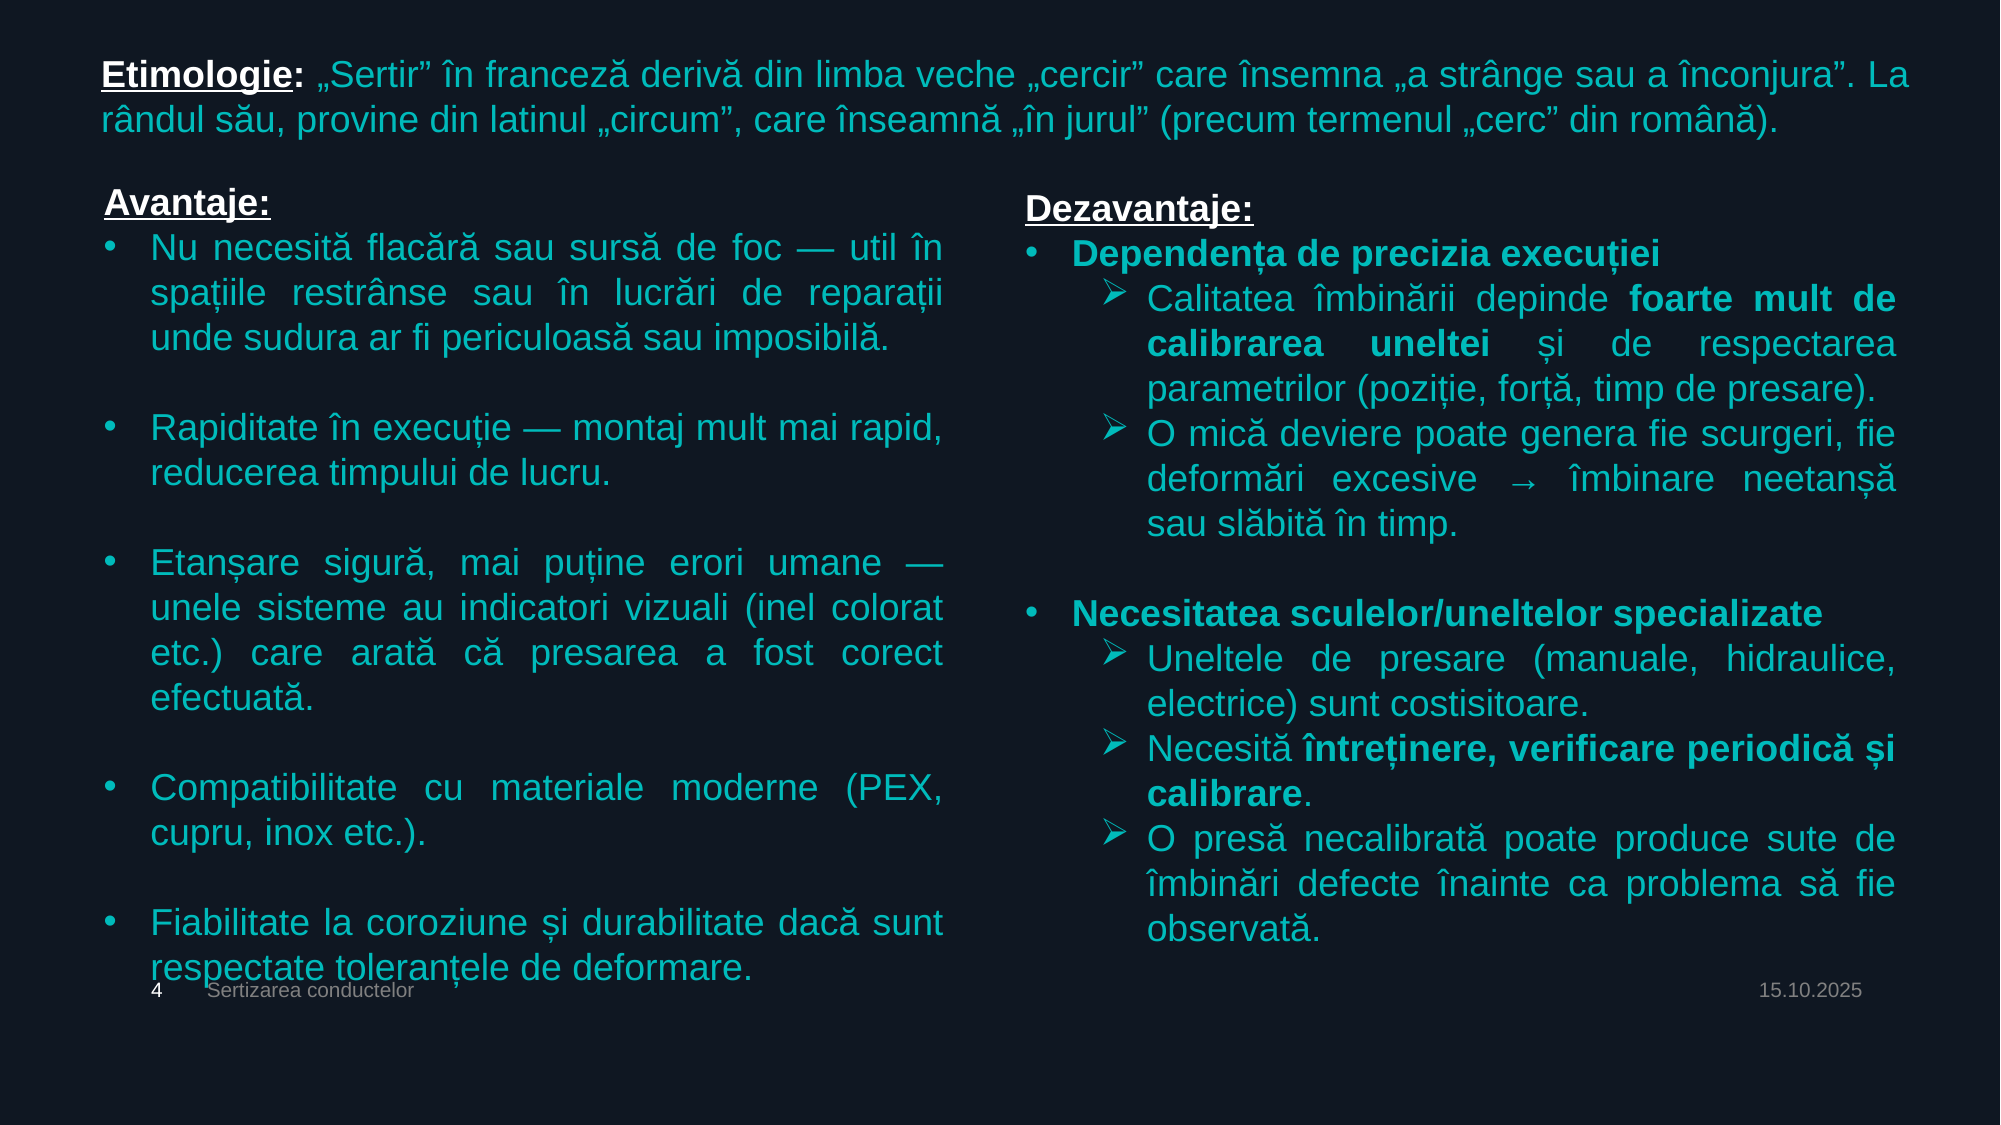

Etimologie: „Sertir” în franceză derivă din limba veche „cercir” care însemna „a strânge sau a înconjura”. La rândul său, provine din latinul „circum”, care înseamnă „în jurul” (precum termenul „cerc” din română).
Avantaje:
Nu necesită flacără sau sursă de foc — util în spațiile restrânse sau în lucrări de reparații unde sudura ar fi periculoasă sau imposibilă.

Rapiditate în execuție — montaj mult mai rapid, reducerea timpului de lucru.

Etanșare sigură, mai puține erori umane — unele sisteme au indicatori vizuali (inel colorat etc.) care arată că presarea a fost corect efectuată.

Compatibilitate cu materiale moderne (PEX, cupru, inox etc.).

Fiabilitate la coroziune și durabilitate dacă sunt respectate toleranțele de deformare.
Dezavantaje:
Dependența de precizia execuției
Calitatea îmbinării depinde foarte mult de calibrarea uneltei și de respectarea parametrilor (poziție, forță, timp de presare).
O mică deviere poate genera fie scurgeri, fie deformări excesive → îmbinare neetanșă sau slăbită în timp.

Necesitatea sculelor/uneltelor specializate
Uneltele de presare (manuale, hidraulice, electrice) sunt costisitoare.
Necesită întreținere, verificare periodică și calibrare.
O presă necalibrată poate produce sute de îmbinări defecte înainte ca problema să fie observată.
Sertizarea conductelor
15.10.2025
4